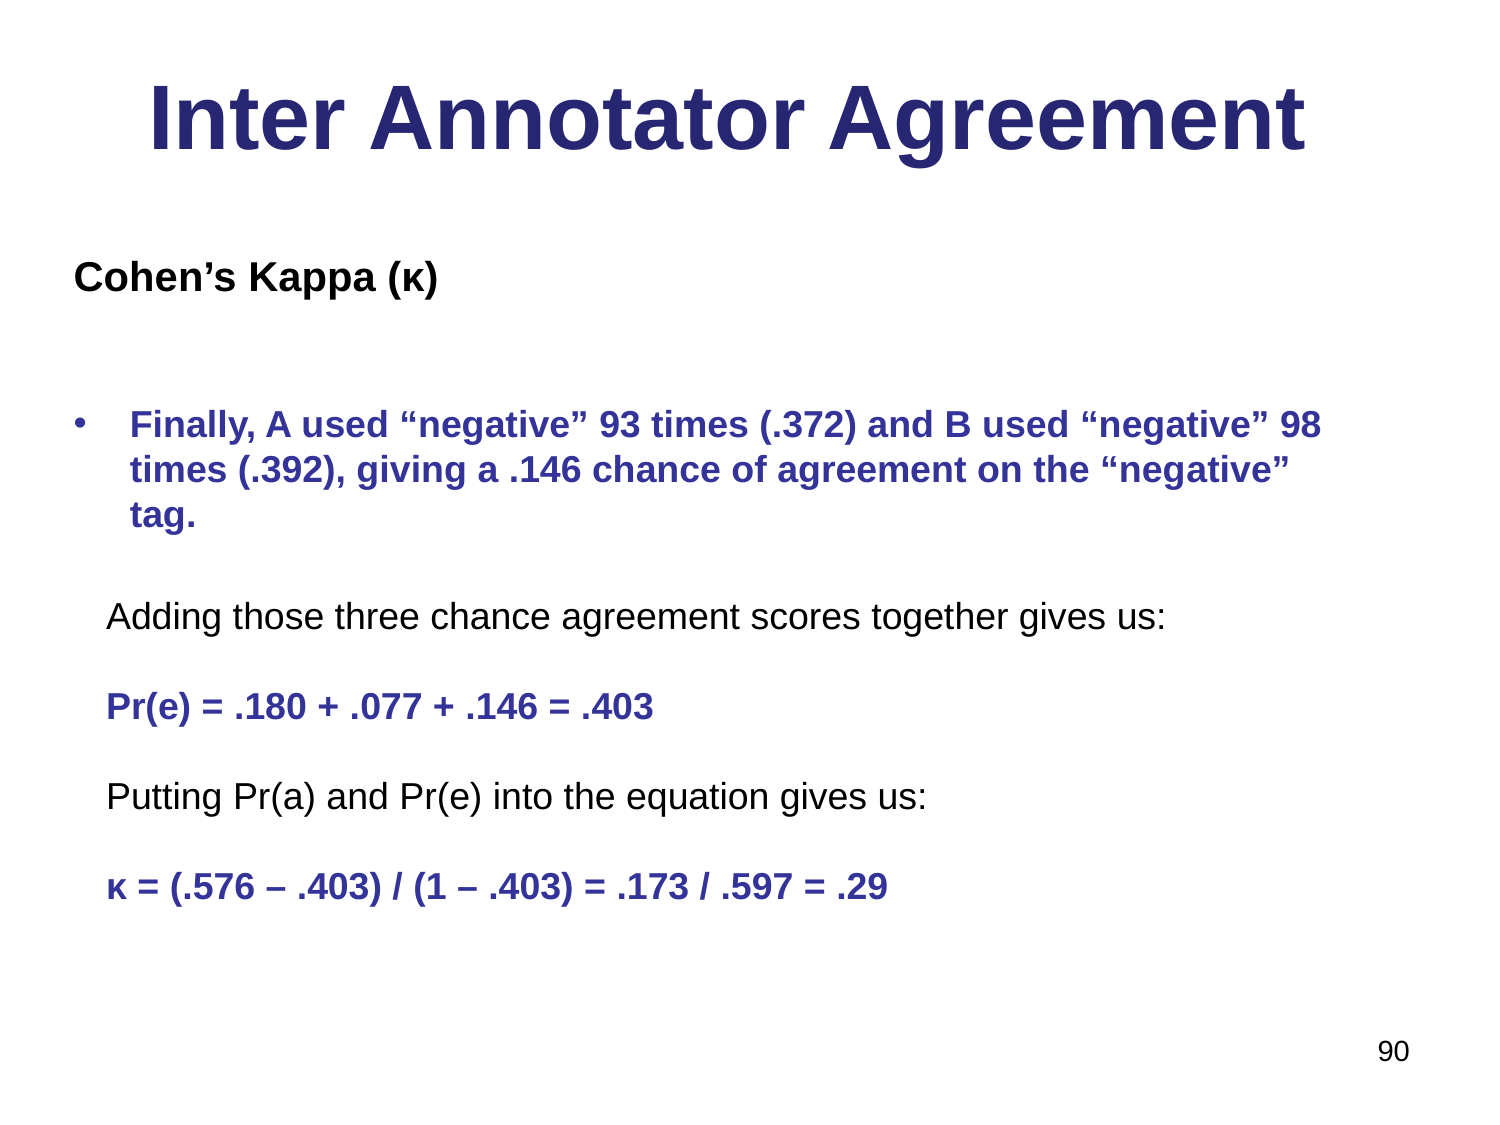

# Inter Annotator Agreement

Cohen’s Kappa (κ)

Finally, A used “negative” 93 times (.372) and B used “negative” 98 times (.392), giving a .146 chance of agreement on the “neg­ative” tag.

Adding those three chance agreement scores together gives us:

Pr(e) = .180 + .077 + .146 = .403

Putting Pr(a) and Pr(e) into the equation gives us:

κ = (.576 – .403) / (1 – .403) = .173 / .597 = .29
90